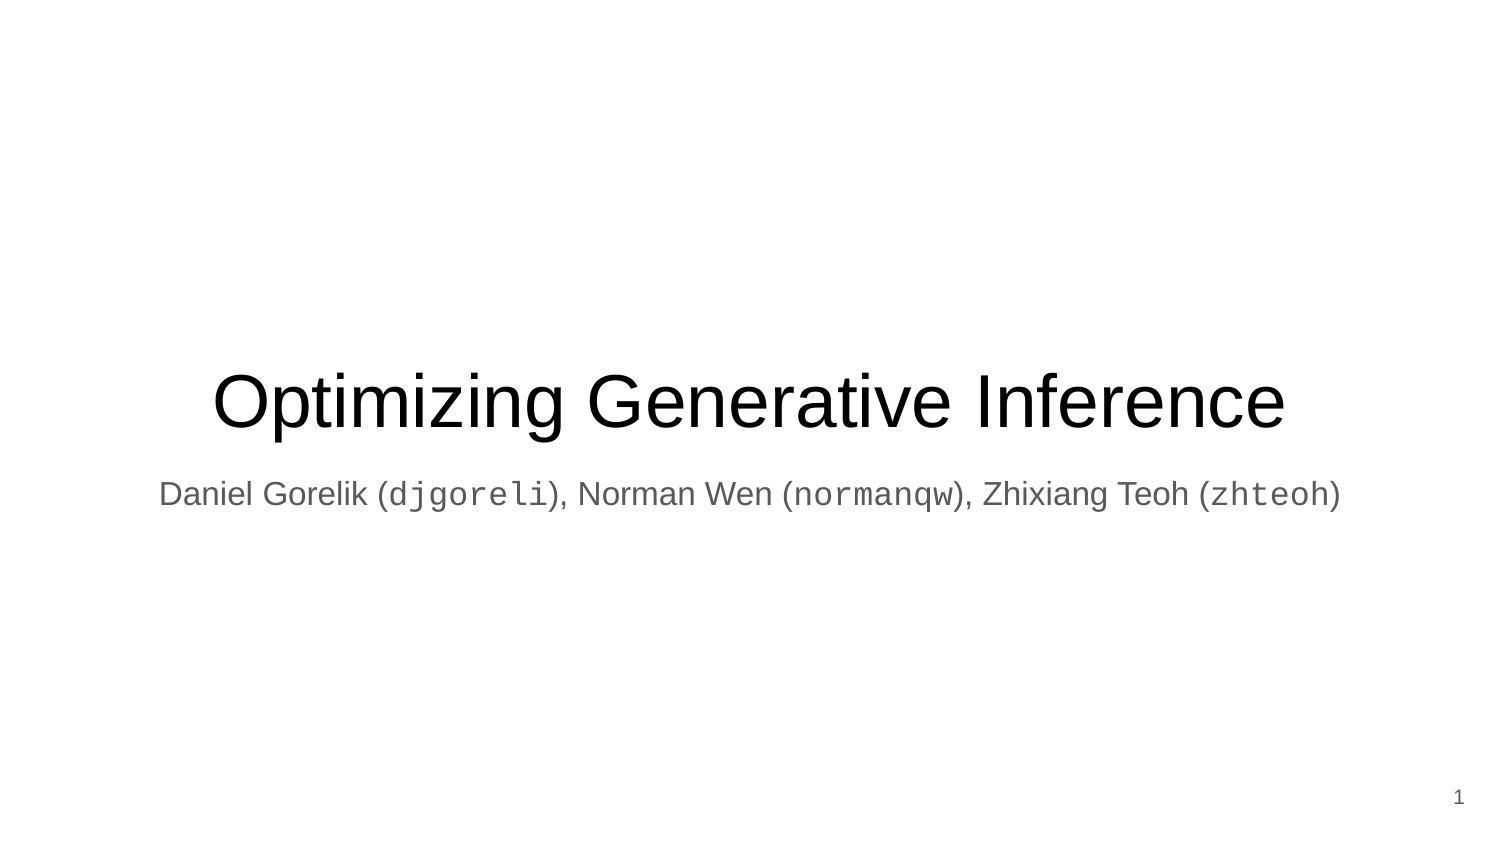

# Optimizing Generative Inference
Daniel Gorelik (djgoreli), Norman Wen (normanqw), Zhixiang Teoh (zhteoh)
1